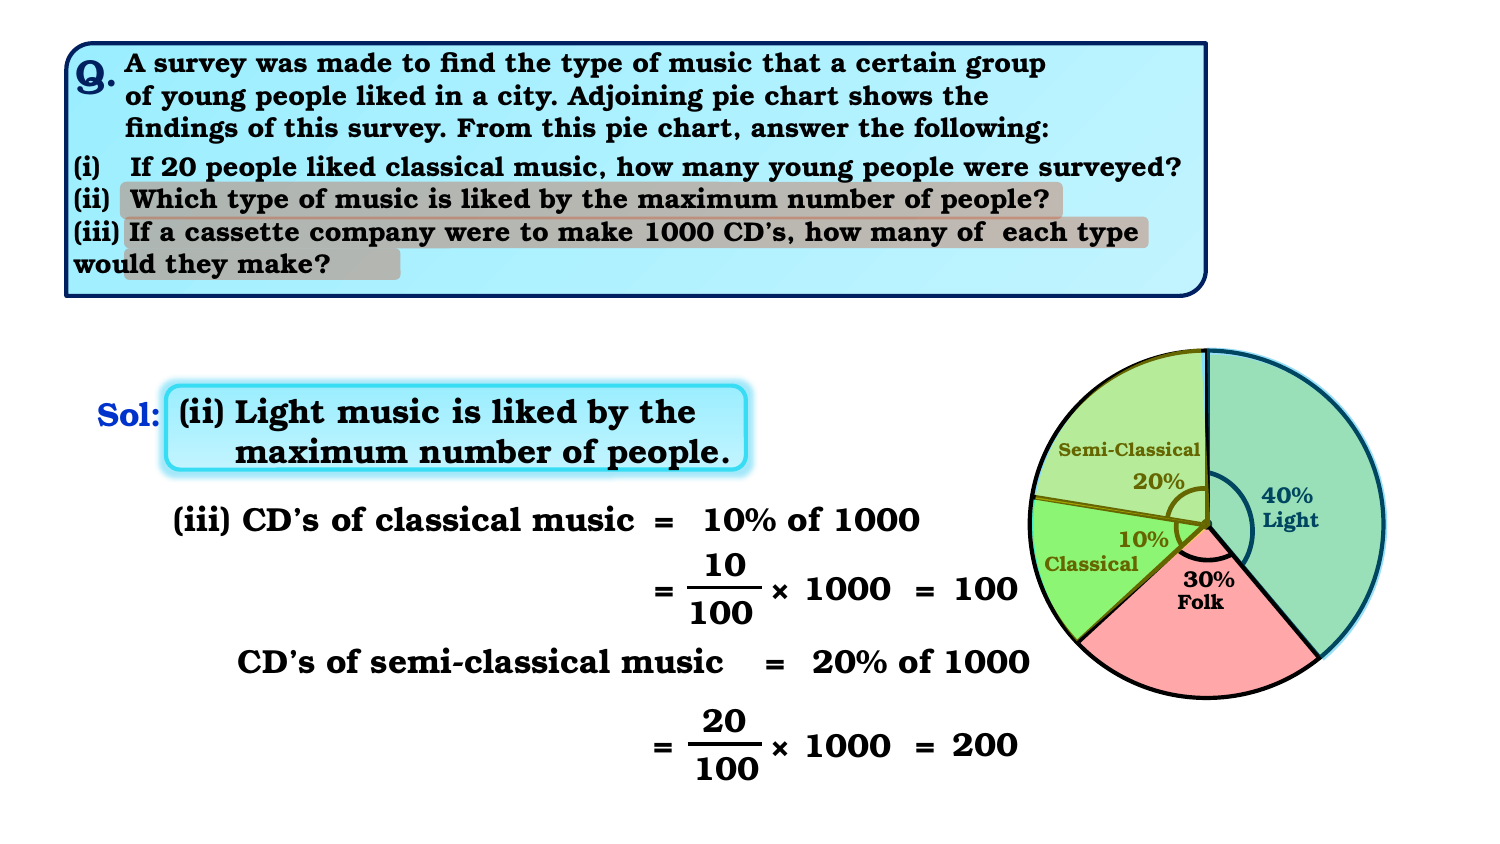

A survey was made to find the type of music that a certain group
of young people liked in a city. Adjoining pie chart shows the
findings of this survey. From this pie chart, answer the following:
Q.

If 20 people liked classical music, how many young people were surveyed?
Which type of music is liked by the maximum number of people?
(iii) If a cassette company were to make 1000 CD’s, how many of  each type 	would they make?

Semi-Classical
20%

40%

Light
10%

Classical
30%
Folk

(ii) Light music is liked by the
     maximum number of people.
Sol:

(iii) CD’s of classical music
=
10% of 1000
10
×
1000
=
=
100
100
CD’s of semi-classical music
=
20% of 1000
20
=
=
200
×
1000
100